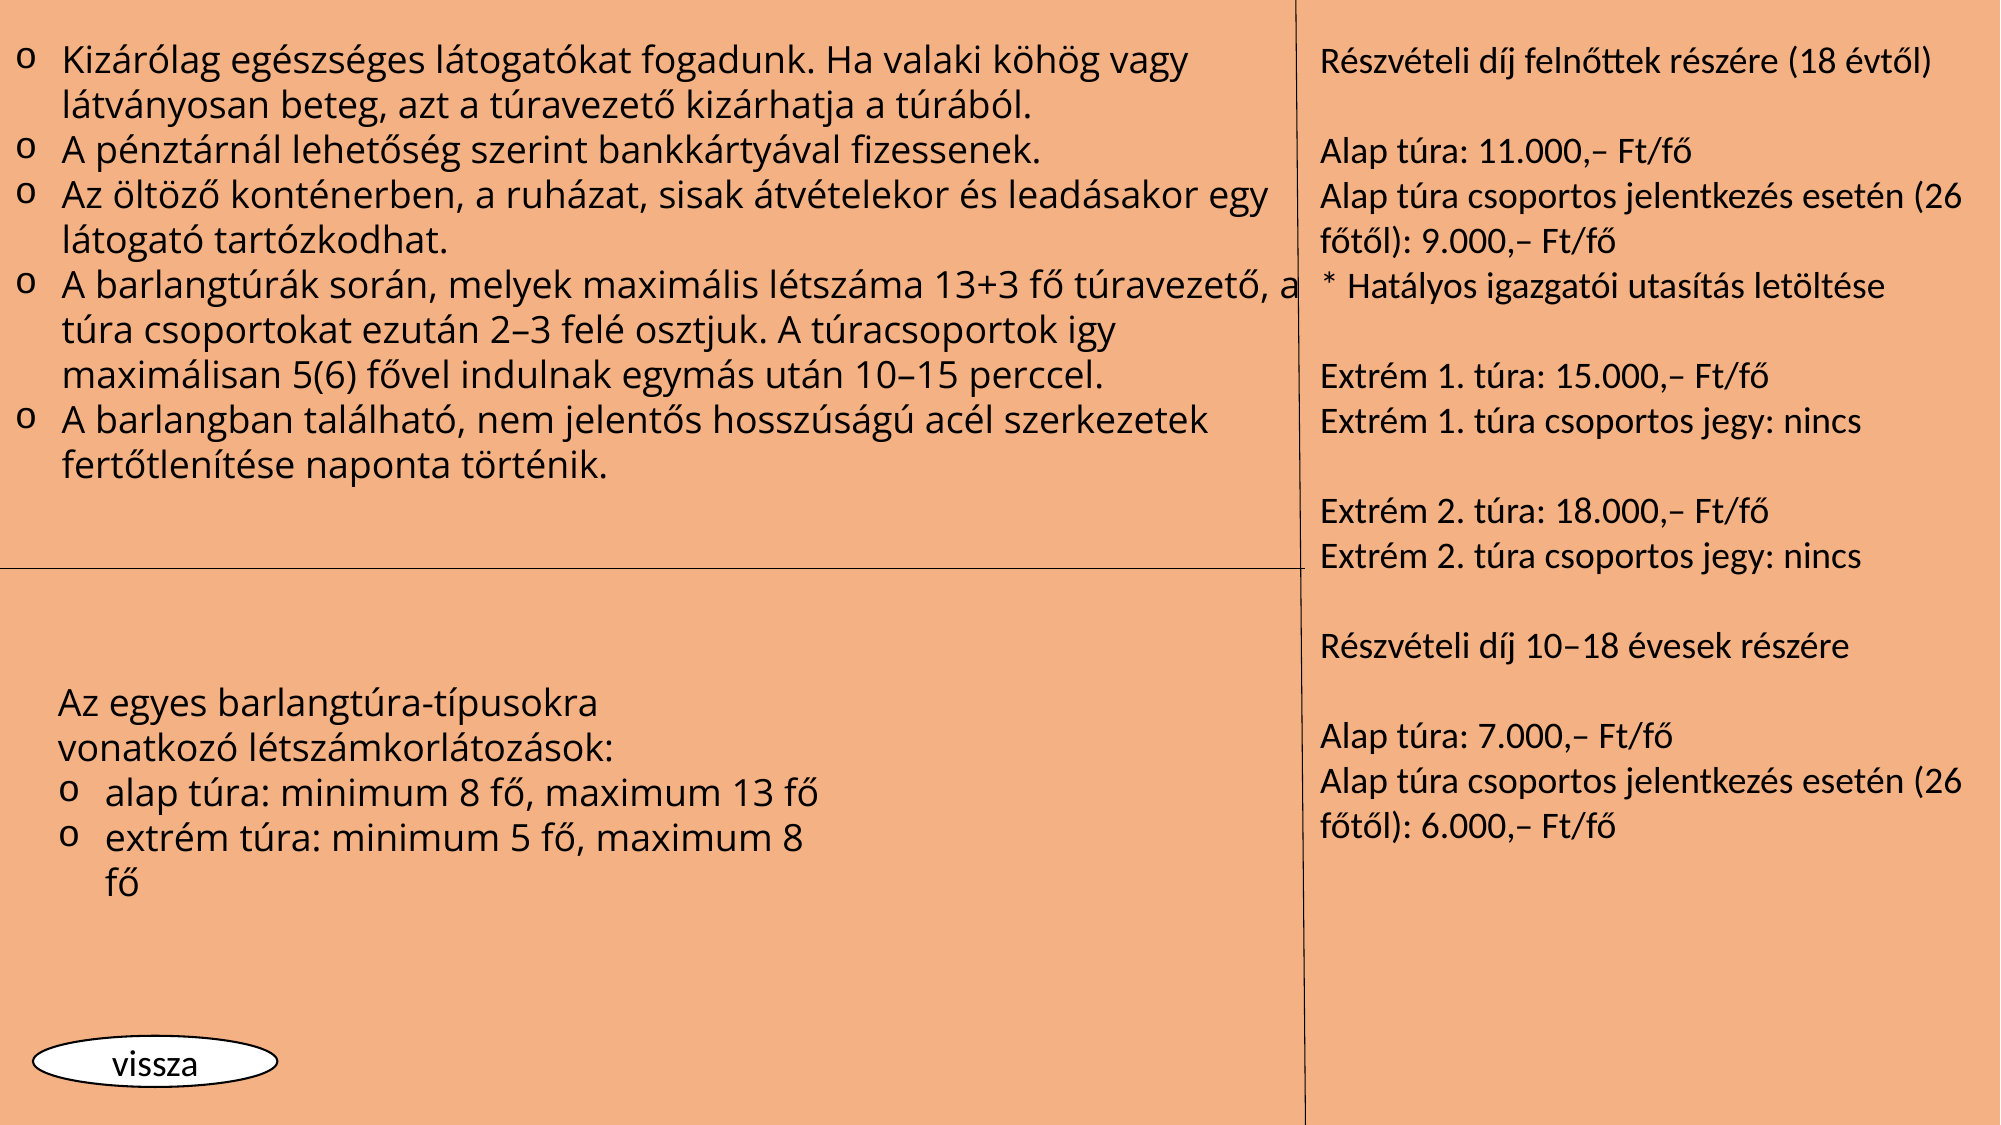

Kizárólag egészséges látogatókat fogadunk. Ha valaki köhög vagy látványosan beteg, azt a túravezető kizárhatja a túrából.
A pénztárnál lehetőség szerint bankkártyával fizessenek.
Az öltöző konténerben, a ruházat, sisak átvételekor és leadásakor egy látogató tartózkodhat.
A barlangtúrák során, melyek maximális létszáma 13+3 fő túravezető, a túra csoportokat ezután 2–3 felé osztjuk. A túracsoportok igy maximálisan 5(6) fővel indulnak egymás után 10–15 perccel.
A barlangban található, nem jelentős hosszúságú acél szerkezetek fertőtlenítése naponta történik.
Részvételi díj felnőttek részére (18 évtől)

Alap túra: 11.000,– Ft/fő
Alap túra csoportos jelentkezés esetén (26 főtől): 9.000,– Ft/fő
* Hatályos igazgatói utasítás letöltése

Extrém 1. túra: 15.000,– Ft/fő
Extrém 1. túra csoportos jegy: nincs

Extrém 2. túra: 18.000,– Ft/fő
Extrém 2. túra csoportos jegy: nincs

Részvételi díj 10–18 évesek részére

Alap túra: 7.000,– Ft/fő
Alap túra csoportos jelentkezés esetén (26 főtől): 6.000,– Ft/fő
Az egyes barlangtúra-típusokra    vonatkozó létszámkorlátozások:
alap túra: minimum 8 fő, maximum 13 fő
extrém túra: minimum 5 fő, maximum 8 fő
vissza